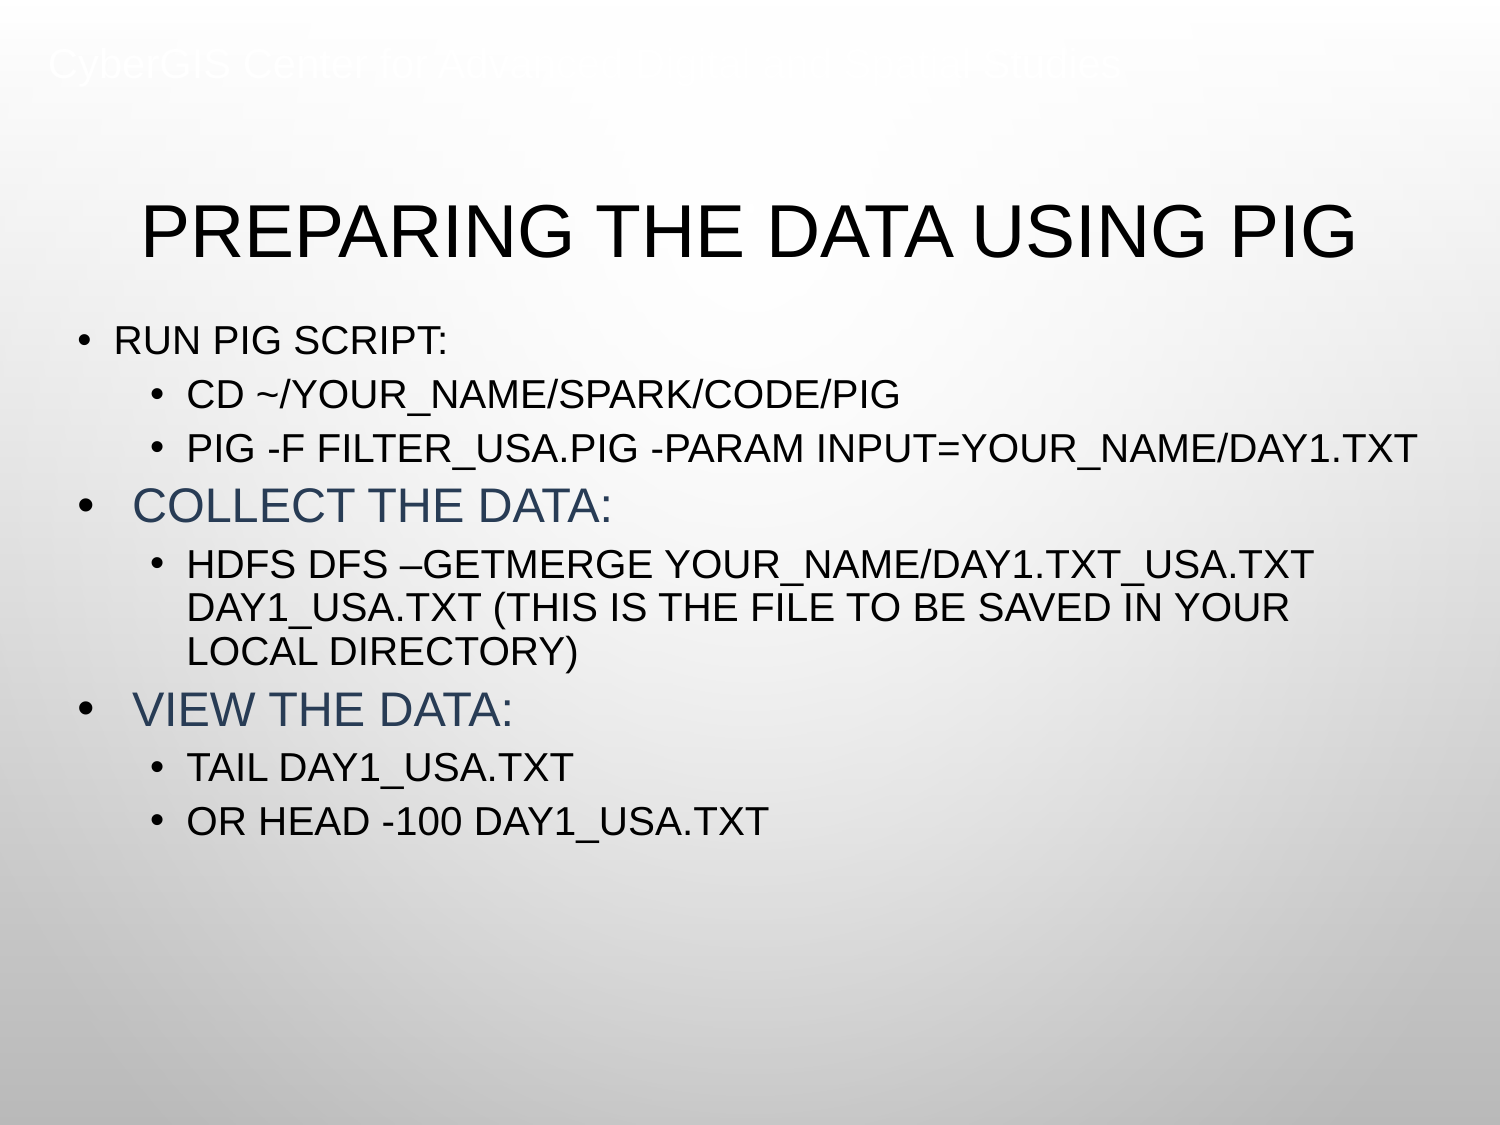

# Preparing the data using Pig
Run Pig script:
cd ~/your_name/spark/code/pig
pig -f filter_usa.pig -param input=your_name/day1.txt
Collect the data:
hdfs dfs –getmerge your_name/day1.txt_usa.txt day1_usa.txt (this is the file to be saved in your local directory)
view the data:
tail day1_usa.txt
or head -100 day1_usa.txt